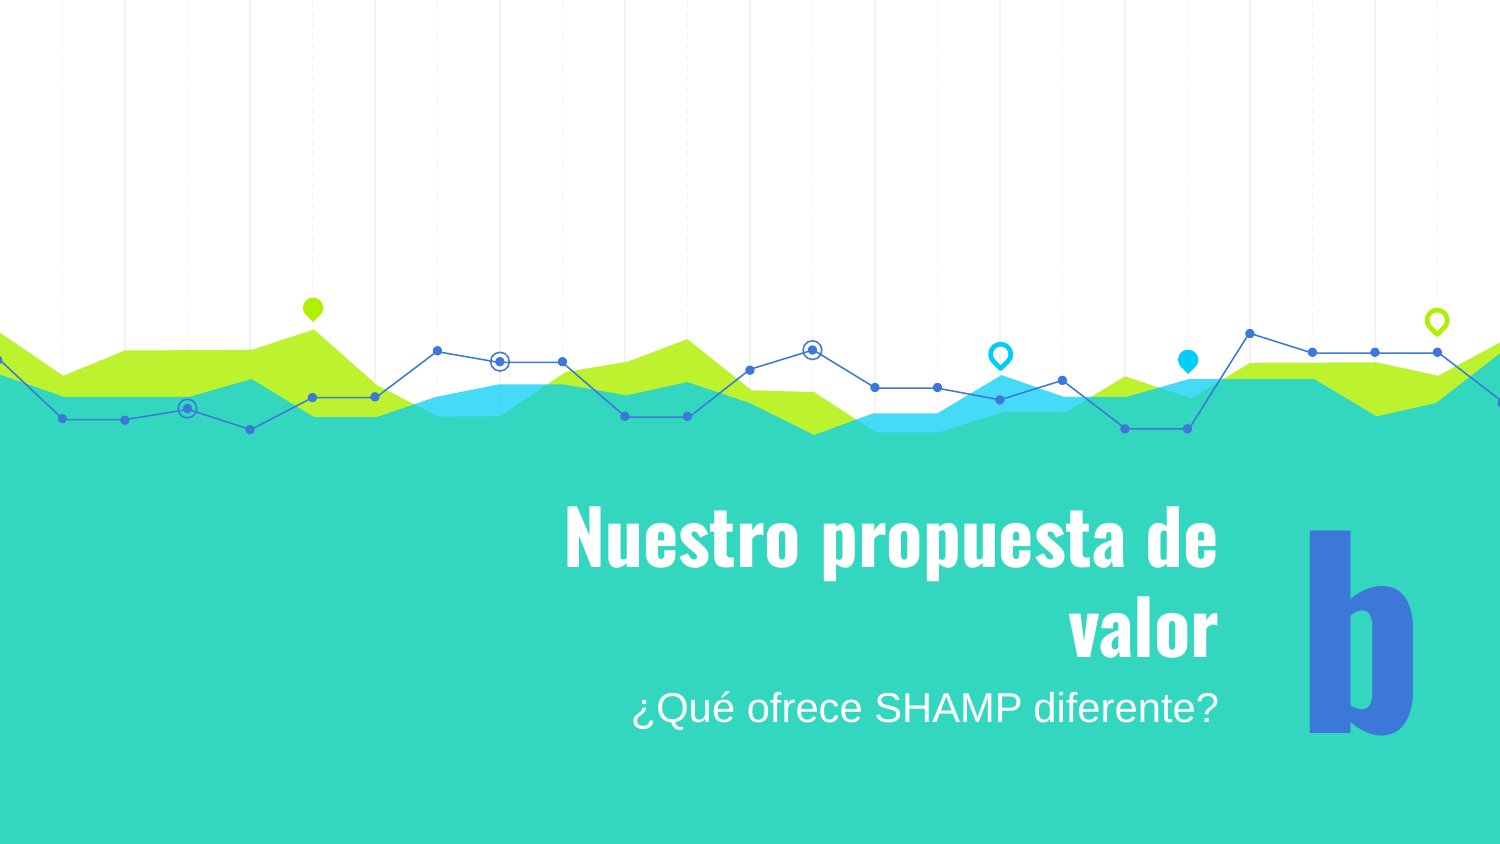

# Nuestro propuesta de valor
b
¿Qué ofrece SHAMP diferente?